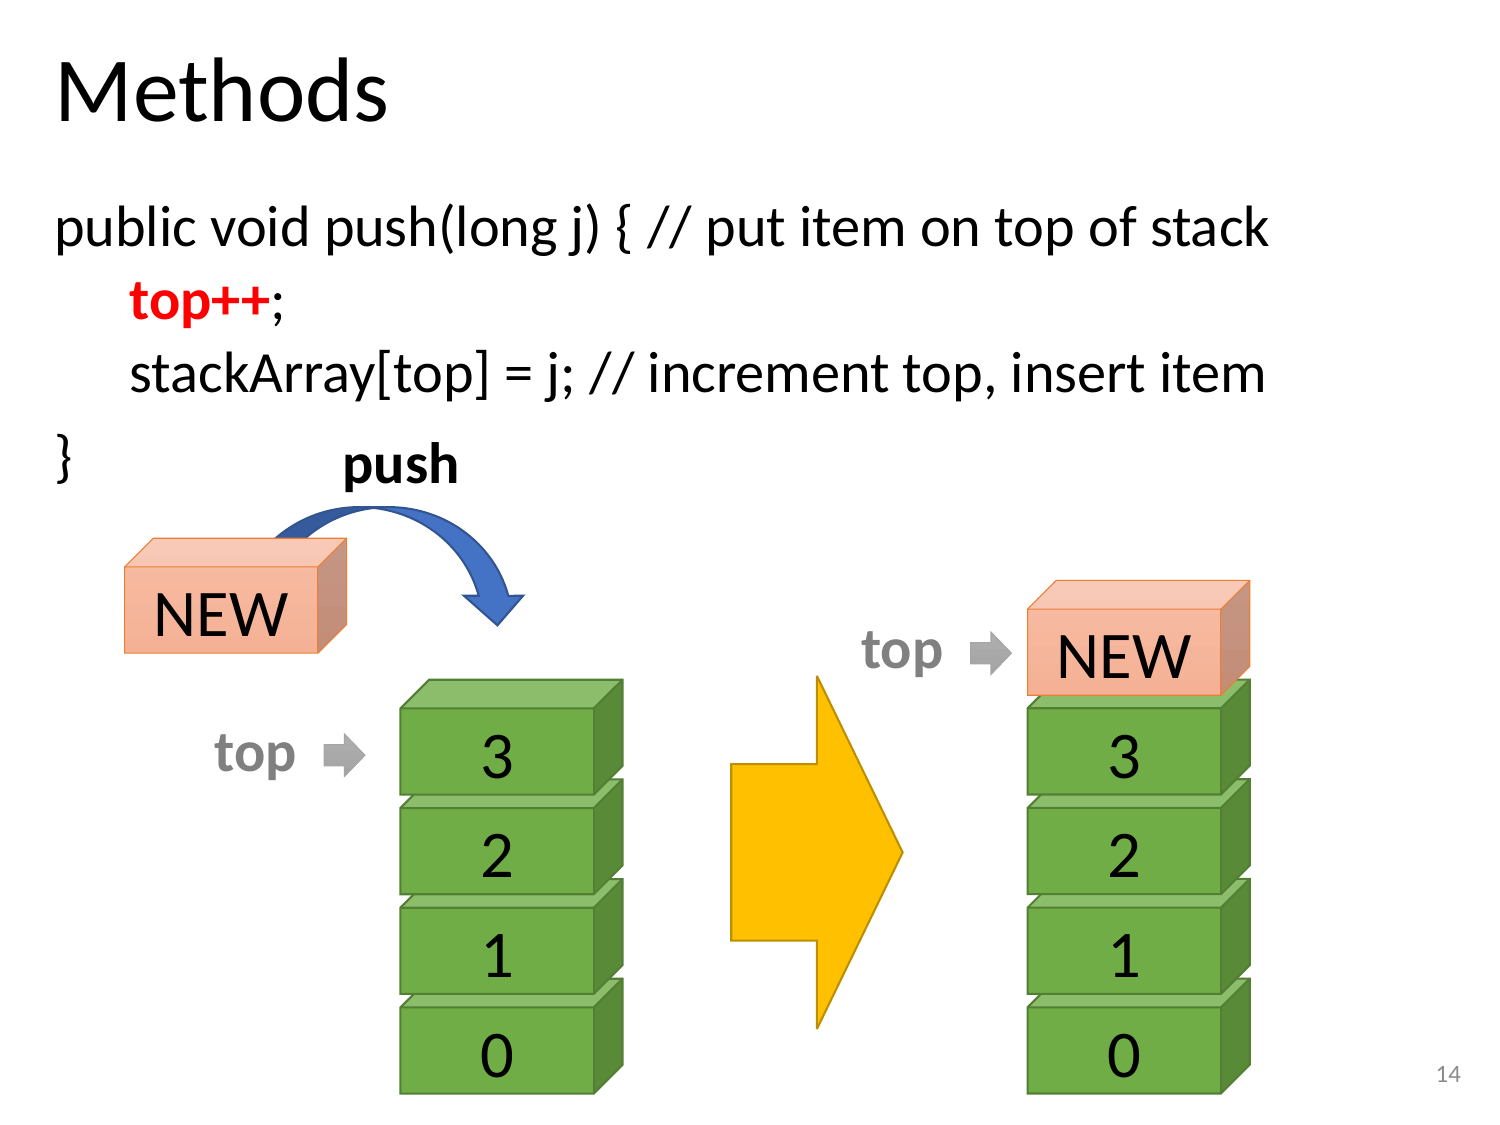

# Methods
public void push(long j) { // put item on top of stack
top++;
stackArray[top] = j; // increment top, insert item
}
push

NEW
NEW
top

3
3
top

2
2
1
1
0
0
14